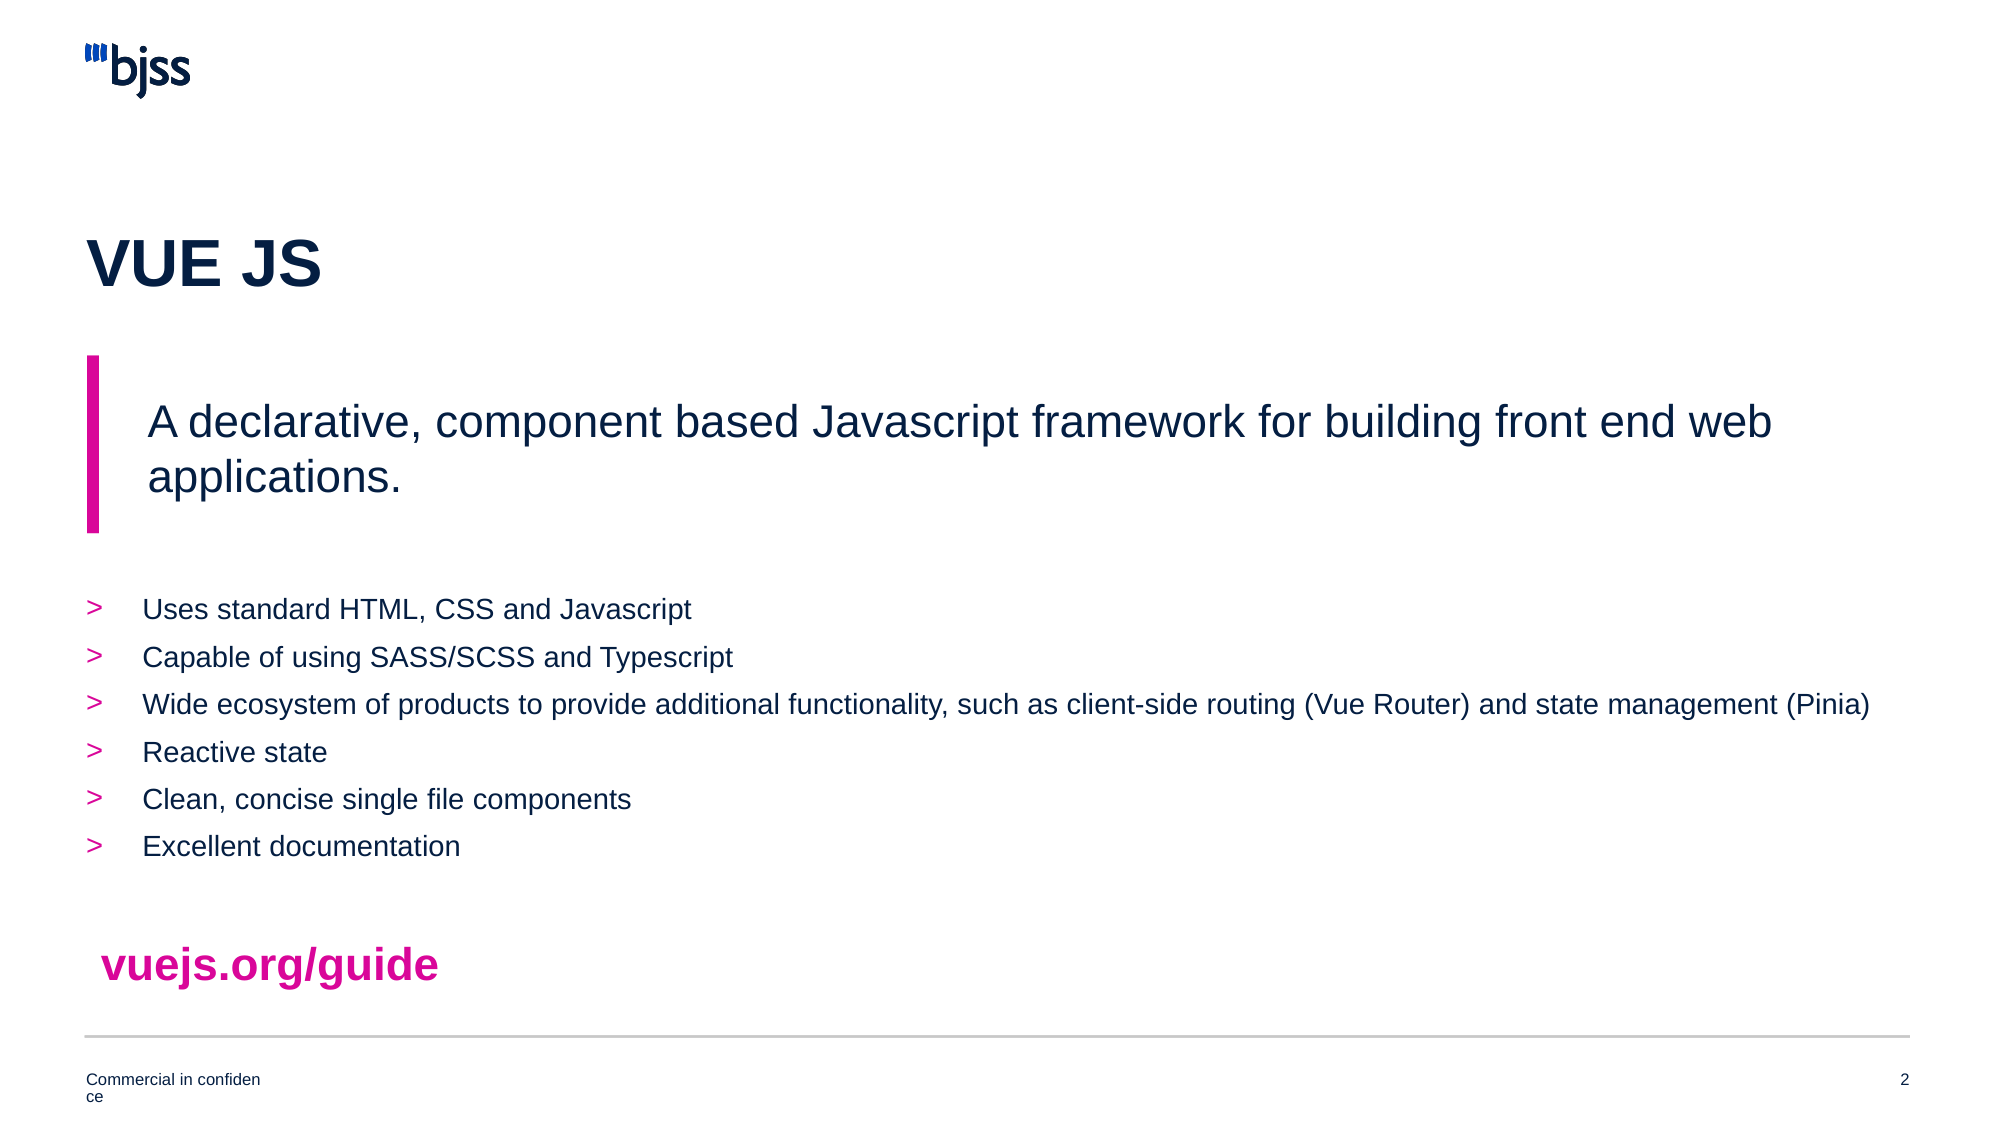

# Vue JS
A declarative, component based Javascript framework for building front end web applications.
Uses standard HTML, CSS and Javascript
Capable of using SASS/SCSS and Typescript
Wide ecosystem of products to provide additional functionality, such as client-side routing (Vue Router) and state management (Pinia)
Reactive state
Clean, concise single file components
Excellent documentation
vuejs.org/guide
Commercial in confidence
2